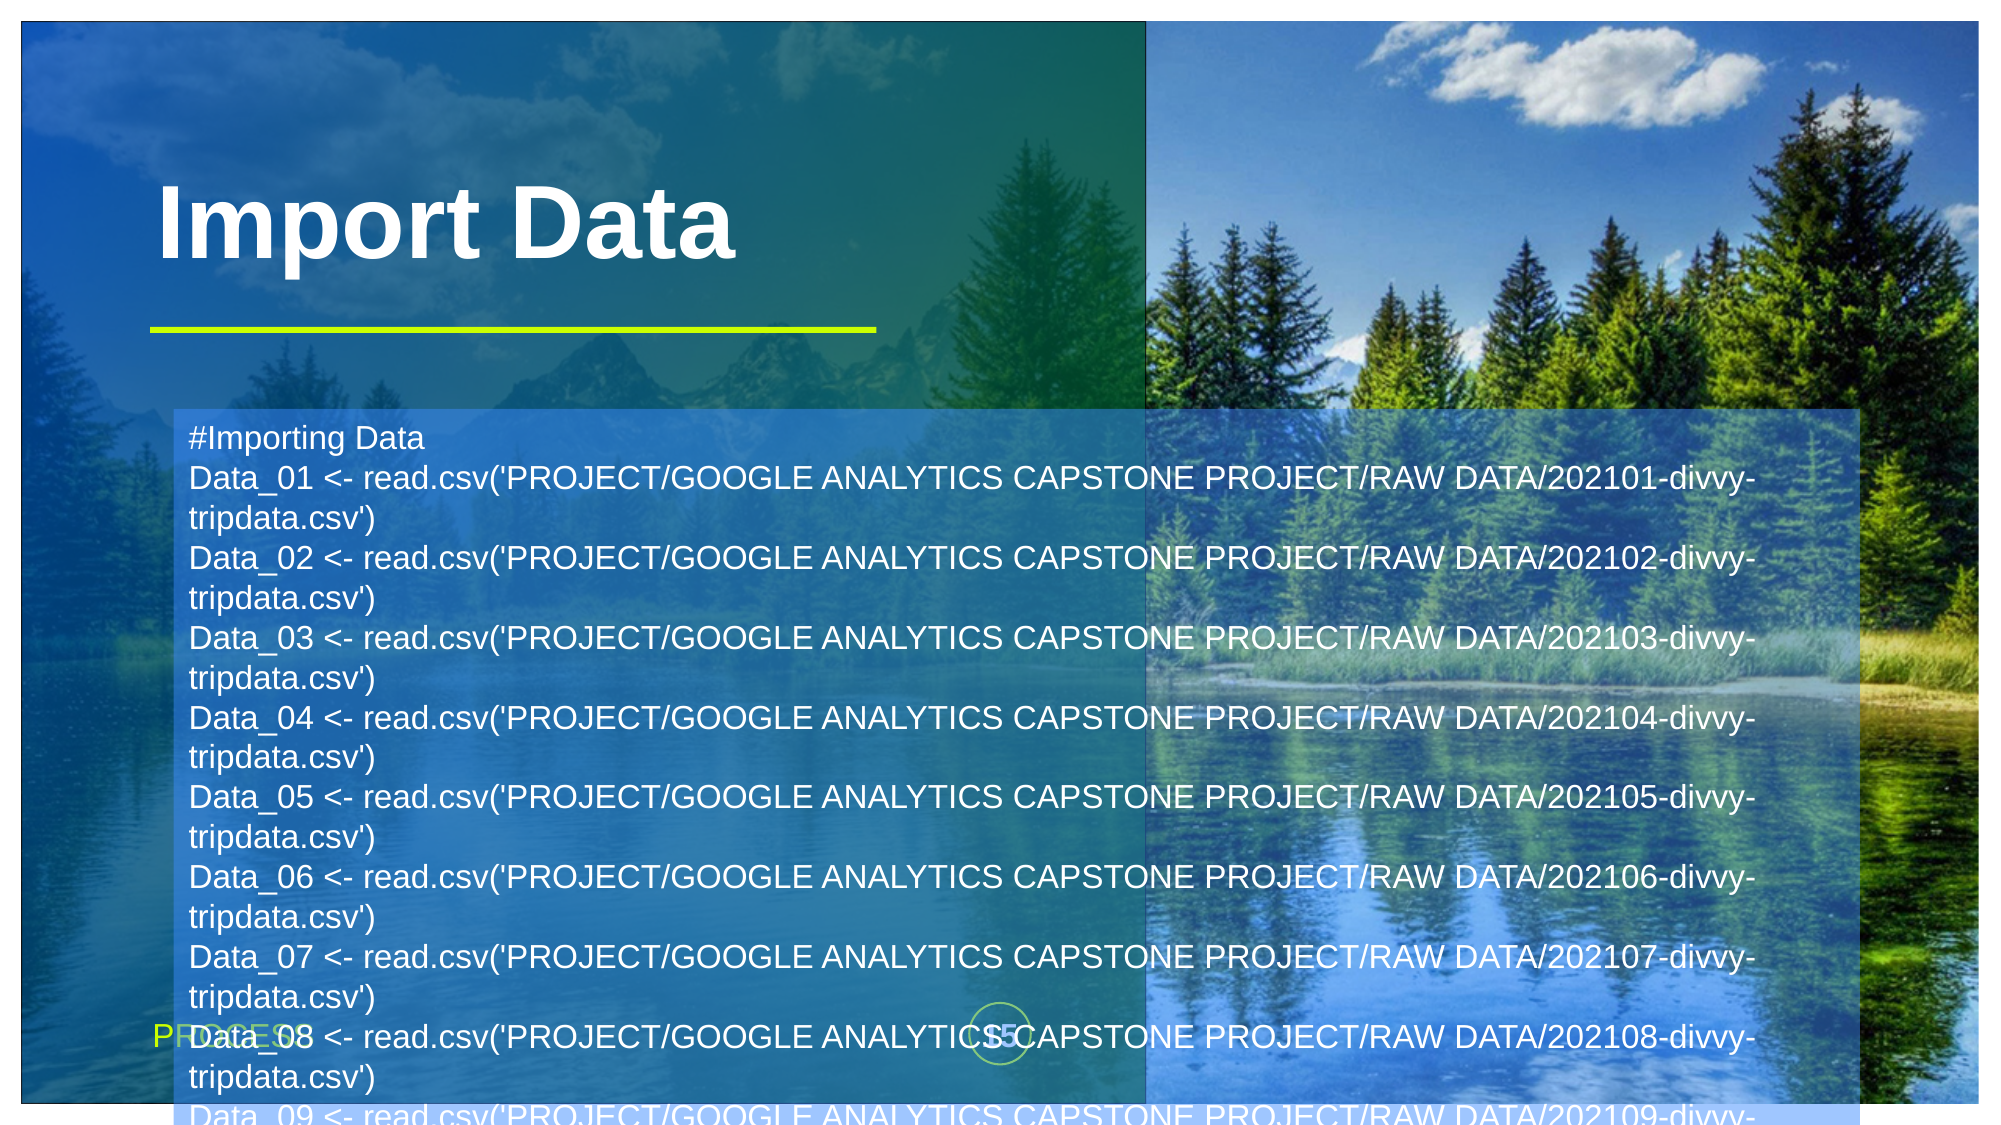

# Import Data
#Importing Data
Data_01 <- read.csv('PROJECT/GOOGLE ANALYTICS CAPSTONE PROJECT/RAW DATA/202101-divvy-tripdata.csv')
Data_02 <- read.csv('PROJECT/GOOGLE ANALYTICS CAPSTONE PROJECT/RAW DATA/202102-divvy-tripdata.csv')
Data_03 <- read.csv('PROJECT/GOOGLE ANALYTICS CAPSTONE PROJECT/RAW DATA/202103-divvy-tripdata.csv')
Data_04 <- read.csv('PROJECT/GOOGLE ANALYTICS CAPSTONE PROJECT/RAW DATA/202104-divvy-tripdata.csv')
Data_05 <- read.csv('PROJECT/GOOGLE ANALYTICS CAPSTONE PROJECT/RAW DATA/202105-divvy-tripdata.csv')
Data_06 <- read.csv('PROJECT/GOOGLE ANALYTICS CAPSTONE PROJECT/RAW DATA/202106-divvy-tripdata.csv')
Data_07 <- read.csv('PROJECT/GOOGLE ANALYTICS CAPSTONE PROJECT/RAW DATA/202107-divvy-tripdata.csv')
Data_08 <- read.csv('PROJECT/GOOGLE ANALYTICS CAPSTONE PROJECT/RAW DATA/202108-divvy-tripdata.csv')
Data_09 <- read.csv('PROJECT/GOOGLE ANALYTICS CAPSTONE PROJECT/RAW DATA/202109-divvy-tripdata.csv')
Data_10 <- read.csv('PROJECT/GOOGLE ANALYTICS CAPSTONE PROJECT/RAW DATA/202110-divvy-tripdata.csv')
Data_11 <- read.csv('PROJECT/GOOGLE ANALYTICS CAPSTONE PROJECT/RAW DATA/202111-divvy-tripdata.csv')
Data_12 <- read.csv('PROJECT/GOOGLE ANALYTICS CAPSTONE PROJECT/RAW DATA/202112-divvy-tripdata.csv')
PROCESS
15